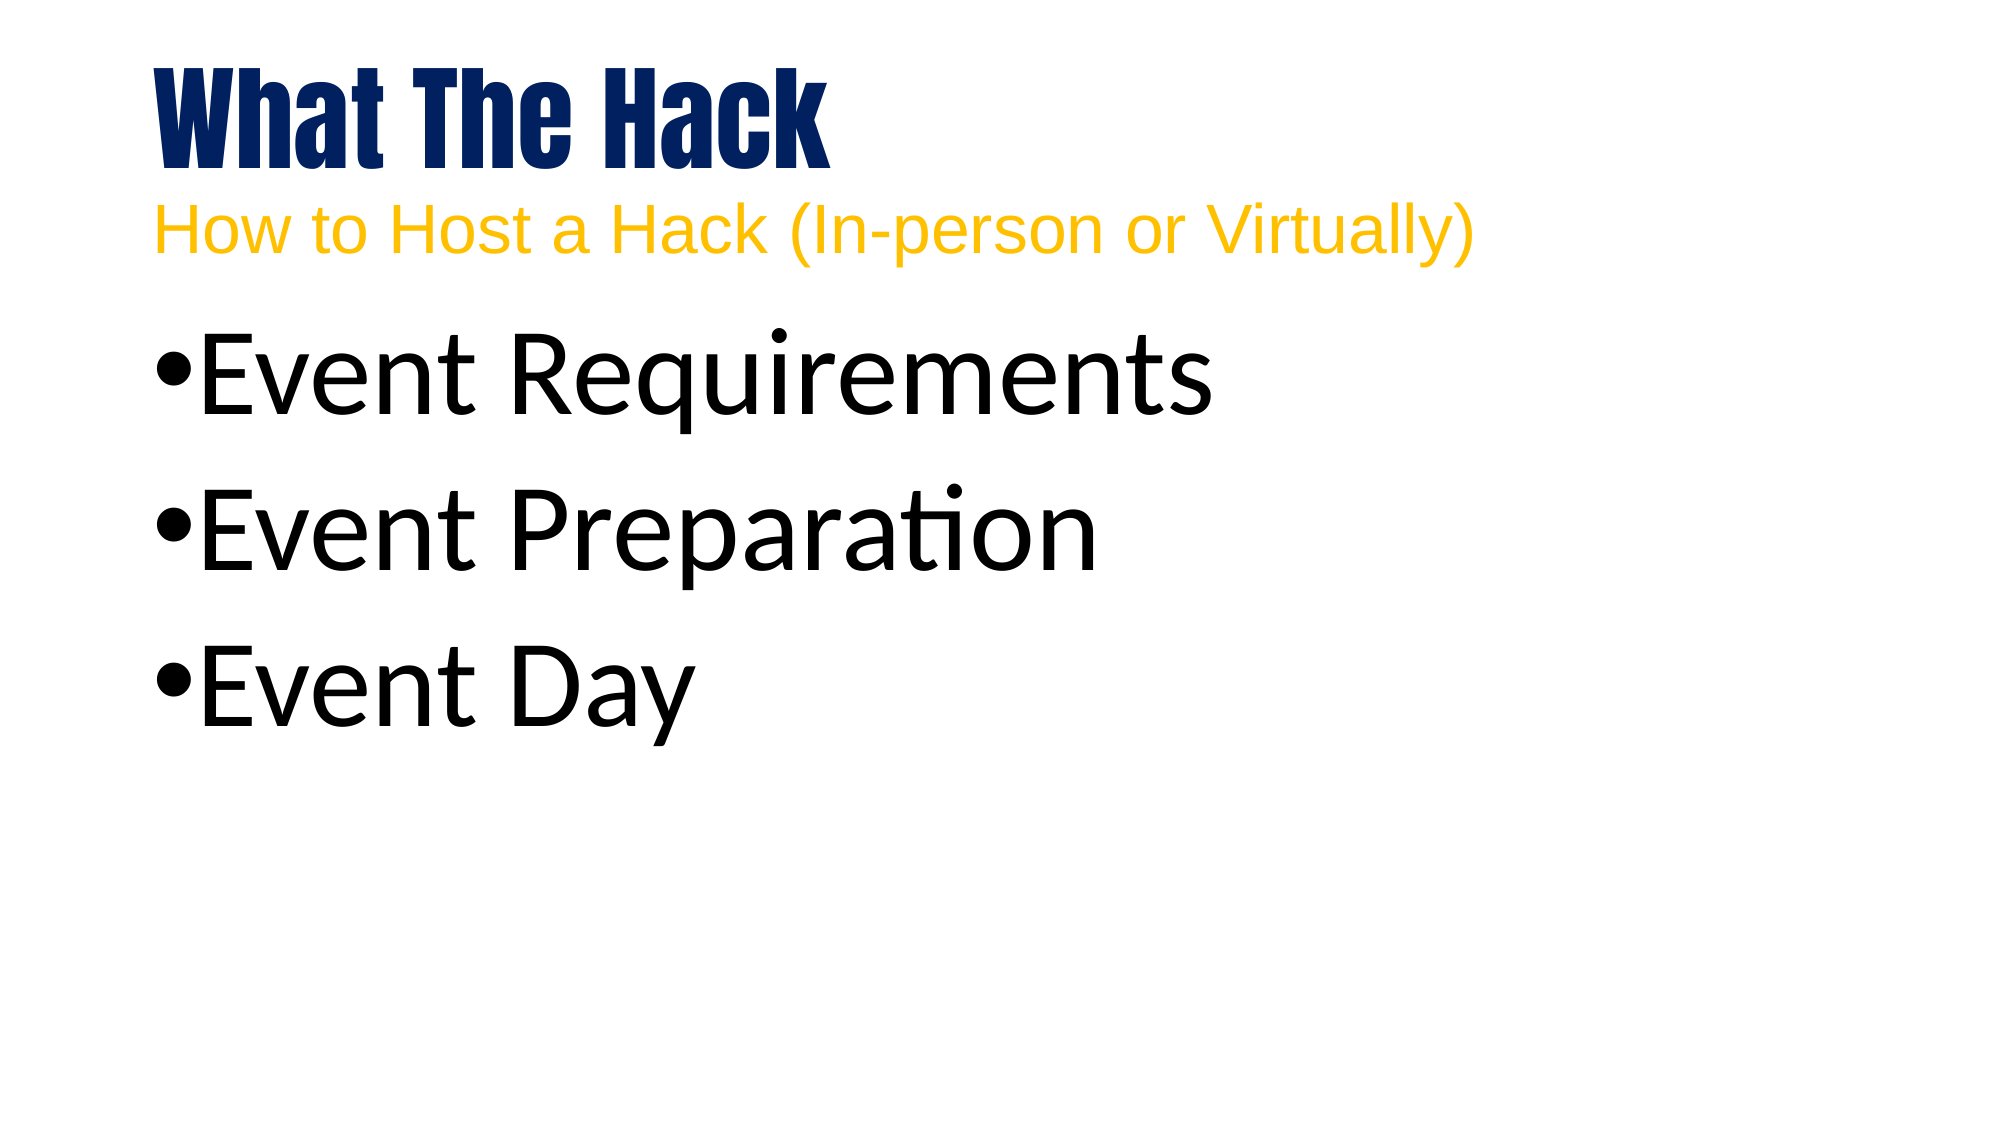

# What The Hack How to Host a Hack (In-person or Virtually)
Event Requirements
Event Preparation
Event Day